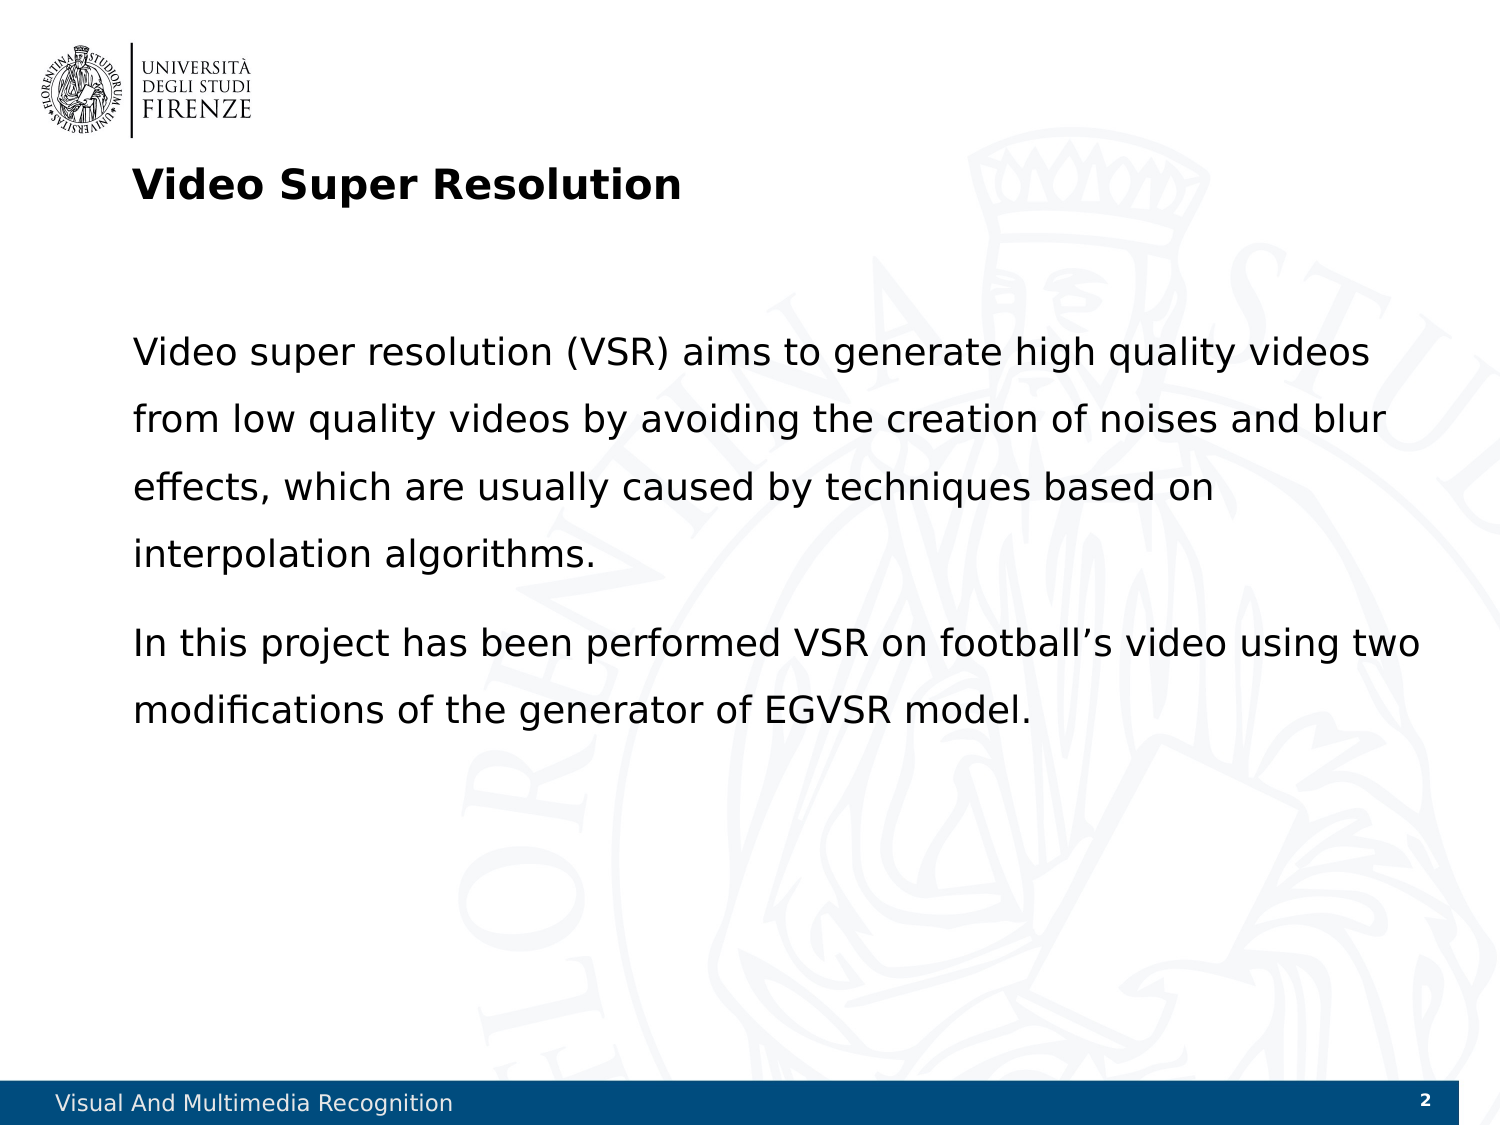

# Video Super Resolution
Video super resolution (VSR) aims to generate high quality videos from low quality videos by avoiding the creation of noises and blur effects, which are usually caused by techniques based on interpolation algorithms.
In this project has been performed VSR on football’s video using two modifications of the generator of EGVSR model.
Visual And Multimedia Recognition